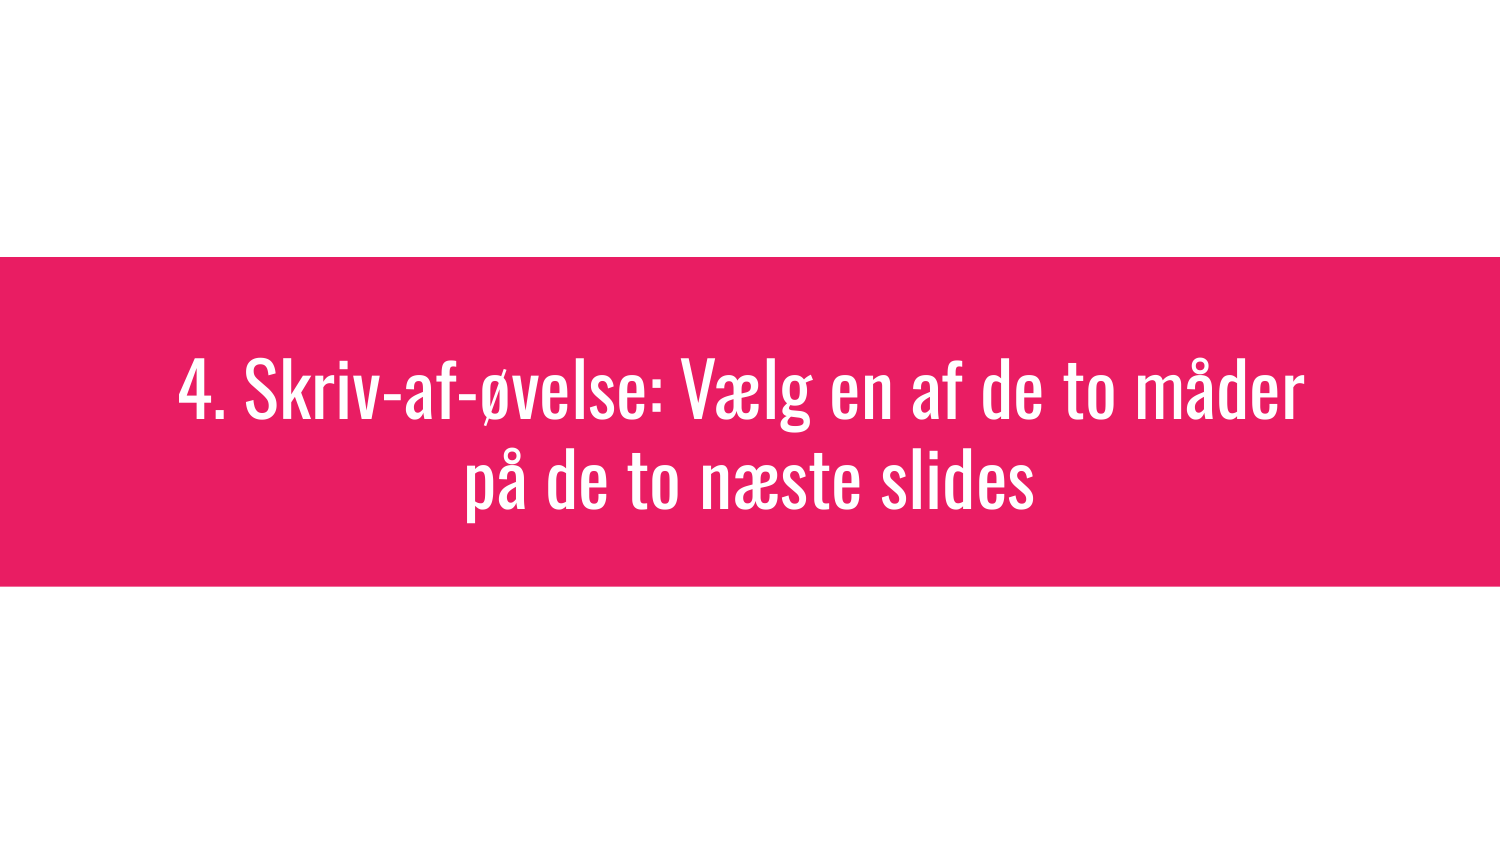

# 4. Skriv-af-øvelse: Vælg en af de to måder på de to næste slides